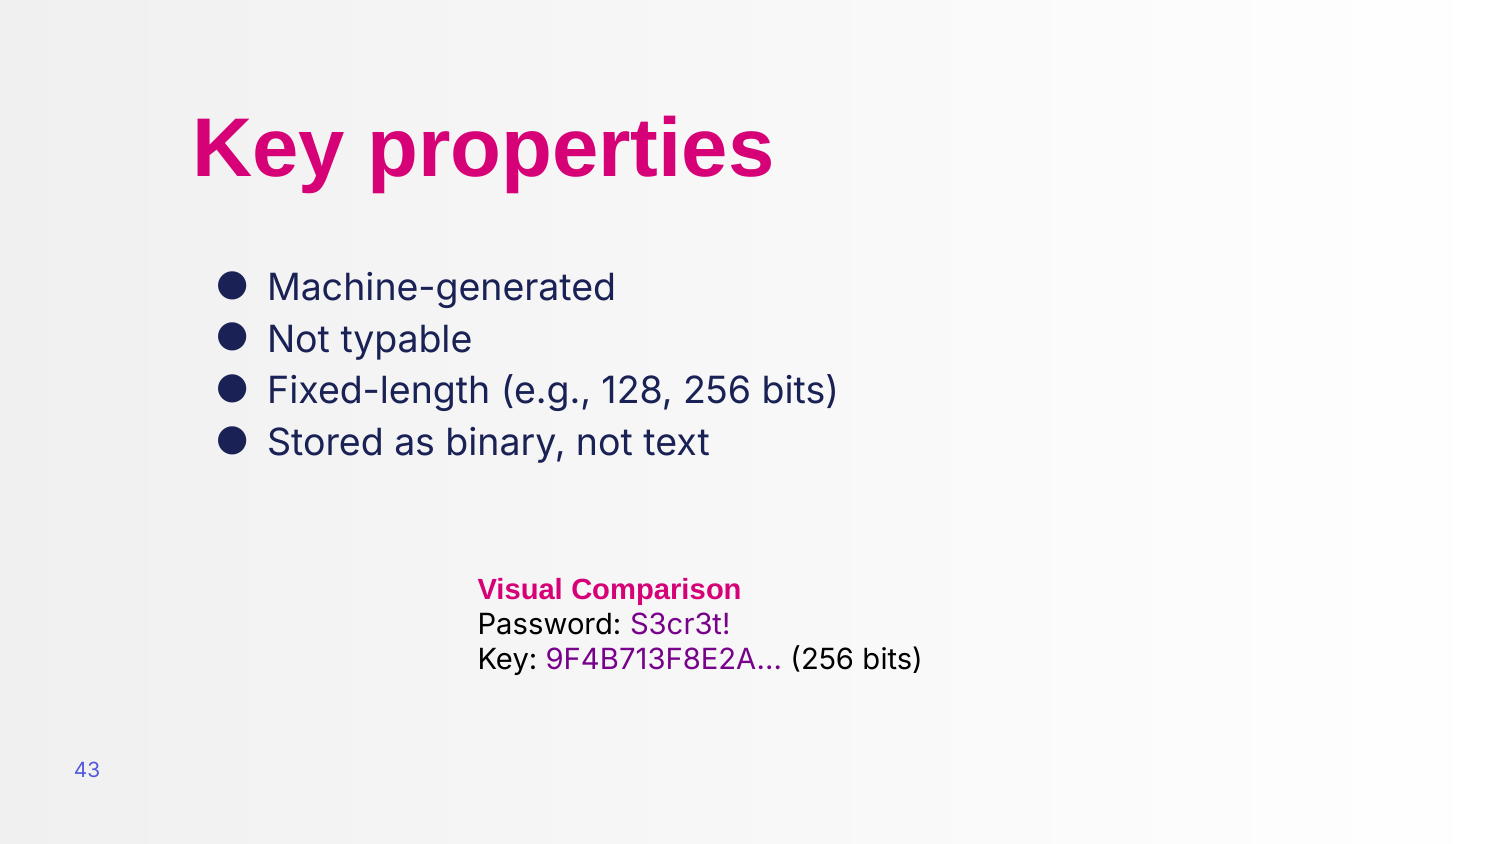

# Key properties
Machine-generated
Not typable
Fixed-length (e.g., 128, 256 bits)
Stored as binary, not text

Visual Comparison
Password: S3cr3t!
Key: 9F4b713f8e2a... (256 bits)

43